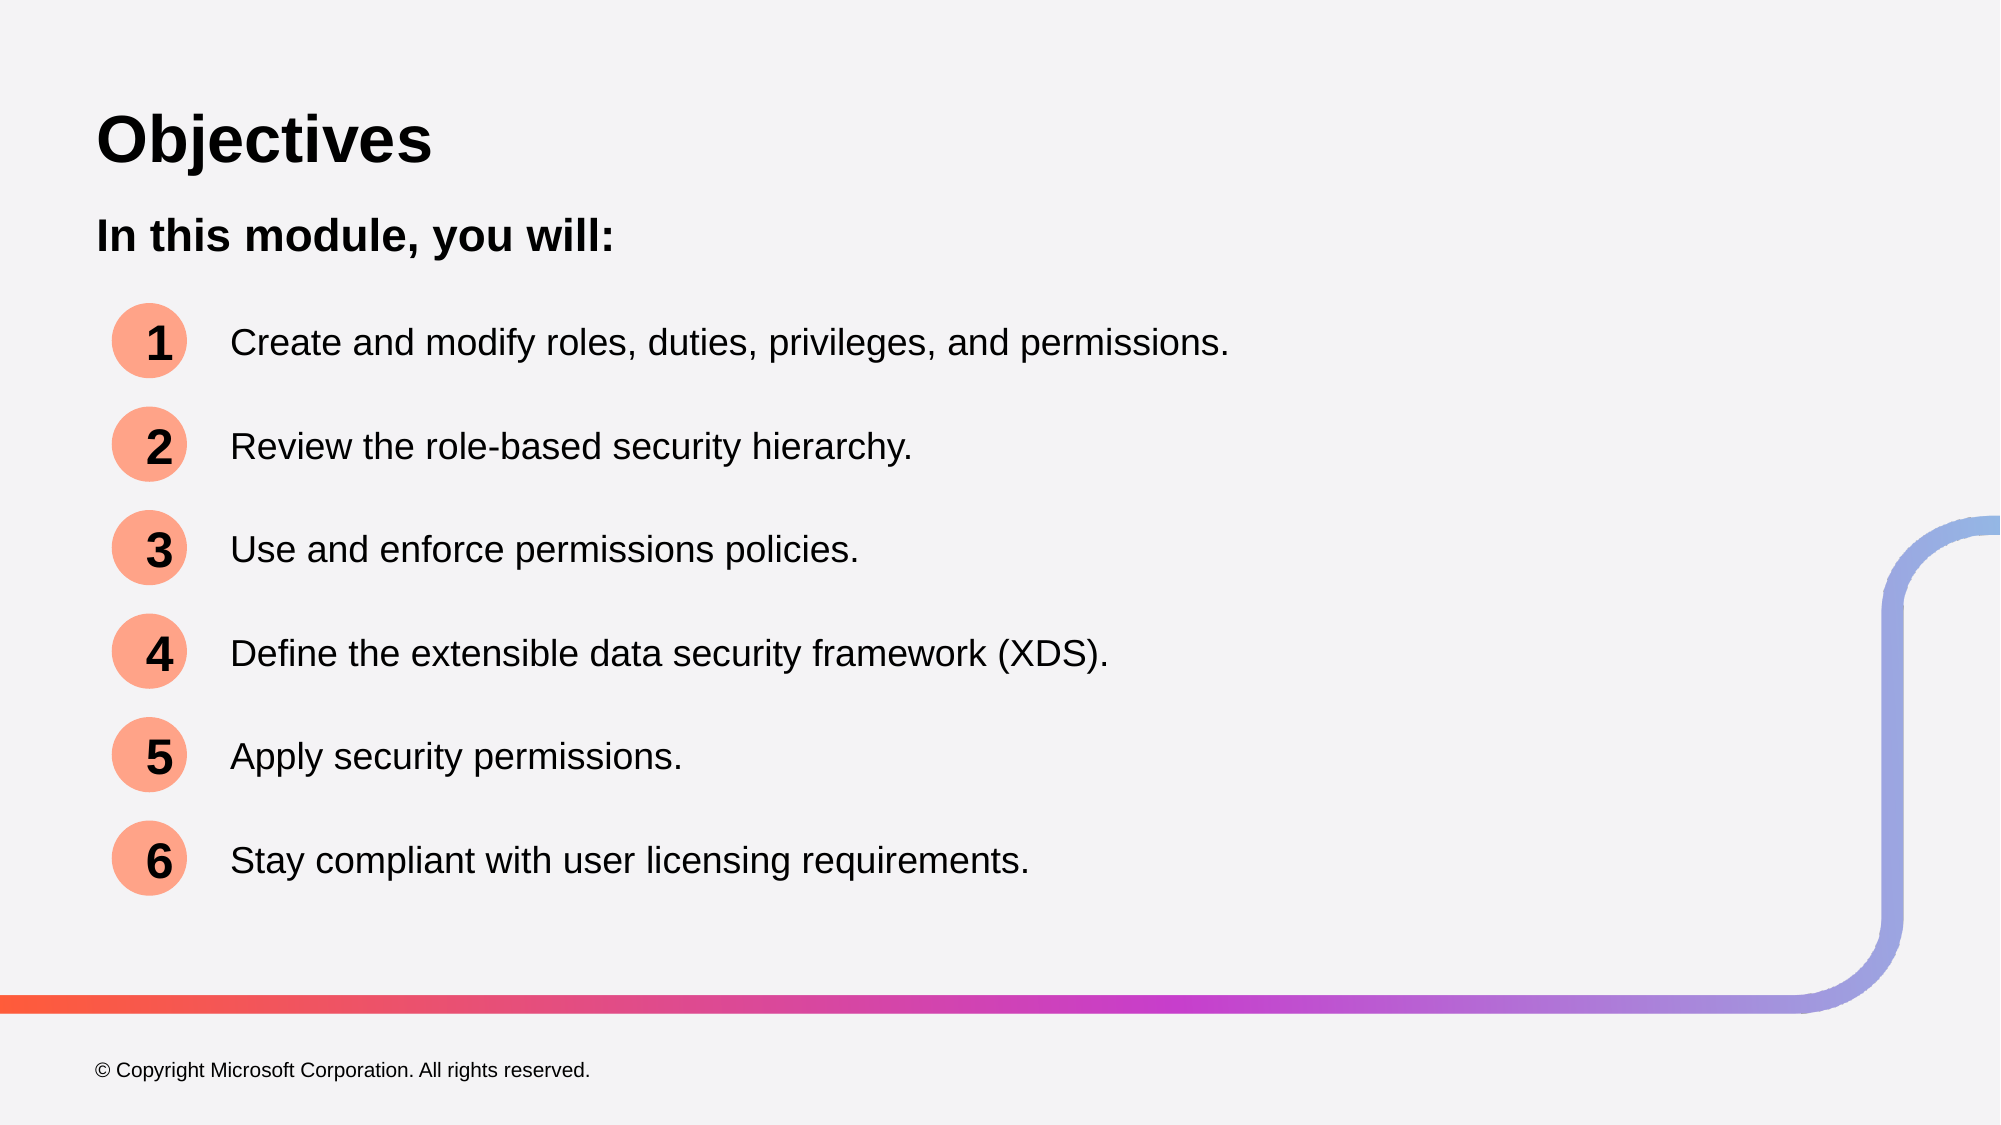

# Objectives
In this module, you will:
1
Create and modify roles, duties, privileges, and permissions.
2
Review the role-based security hierarchy.
3
Use and enforce permissions policies.
4
Define the extensible data security framework (XDS).
5
Apply security permissions.
6
Stay compliant with user licensing requirements.